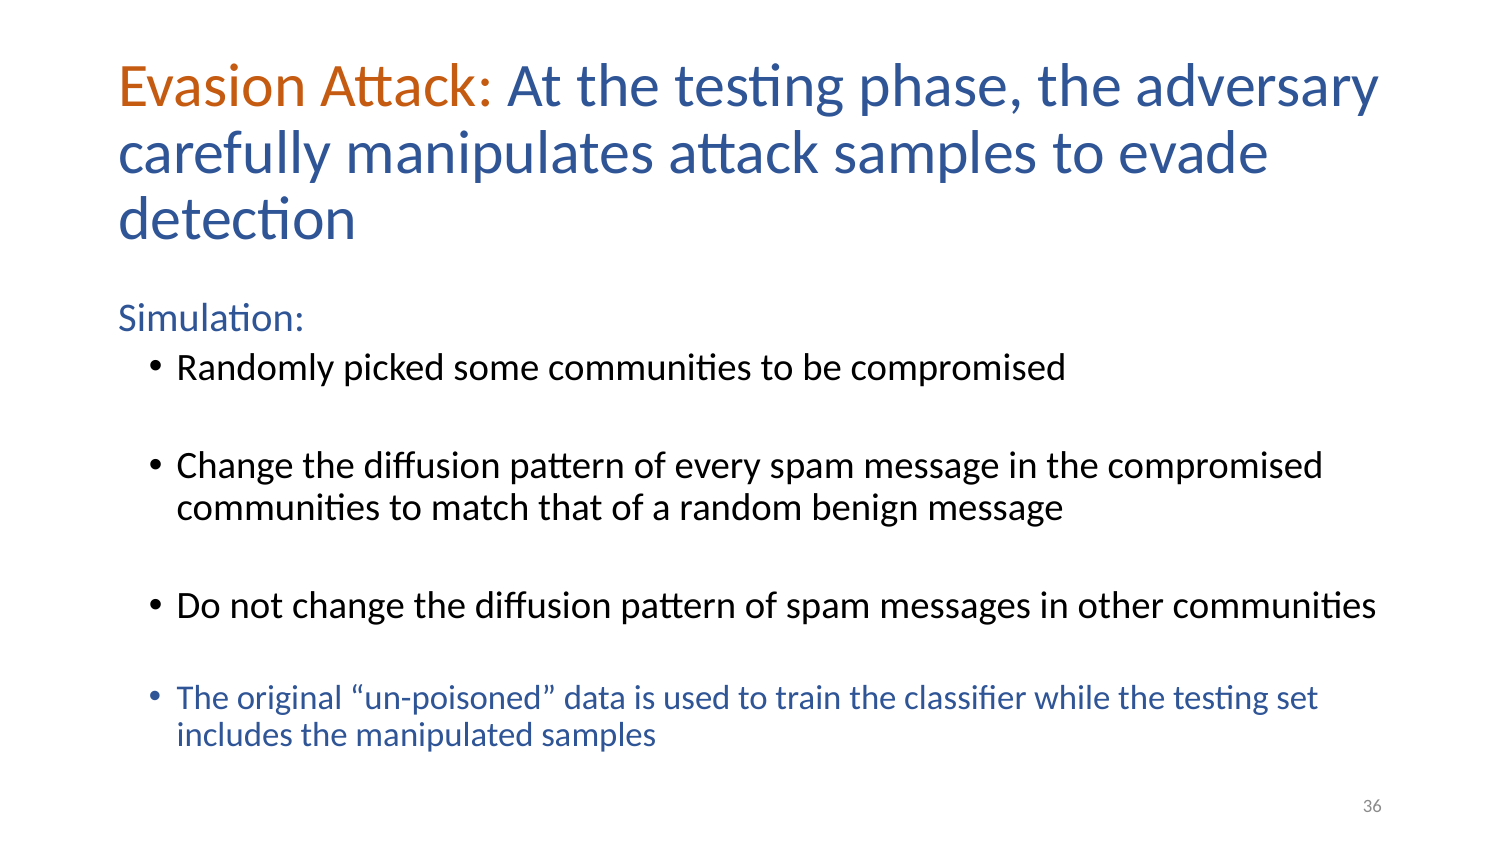

# Evasion Attack: At the testing phase, the adversary carefully manipulates attack samples to evade detection
Simulation:
Randomly picked some communities to be compromised

Change the diffusion pattern of every spam message in the compromised communities to match that of a random benign message

Do not change the diffusion pattern of spam messages in other communities

The original “un-poisoned” data is used to train the classifier while the testing set includes the manipulated samples

36